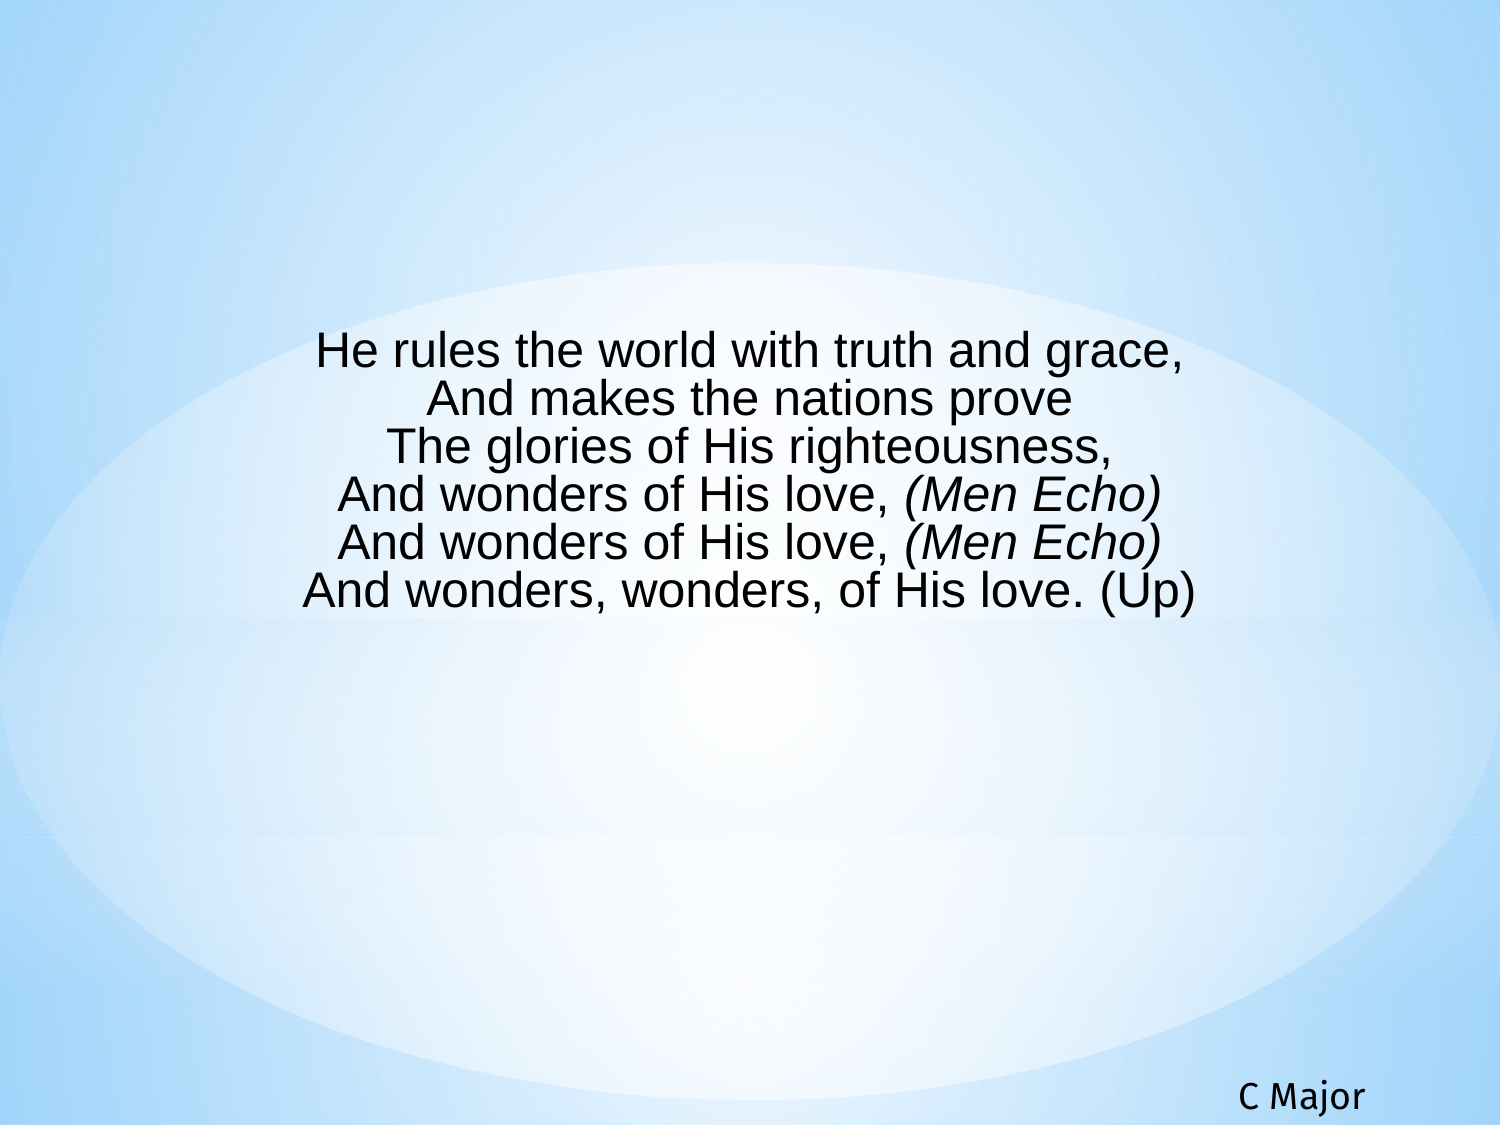

He rules the world with truth and grace,
And makes the nations prove
The glories of His righteousness,
And wonders of His love, (Men Echo)
And wonders of His love, (Men Echo)
And wonders, wonders, of His love. (Up)
C Major